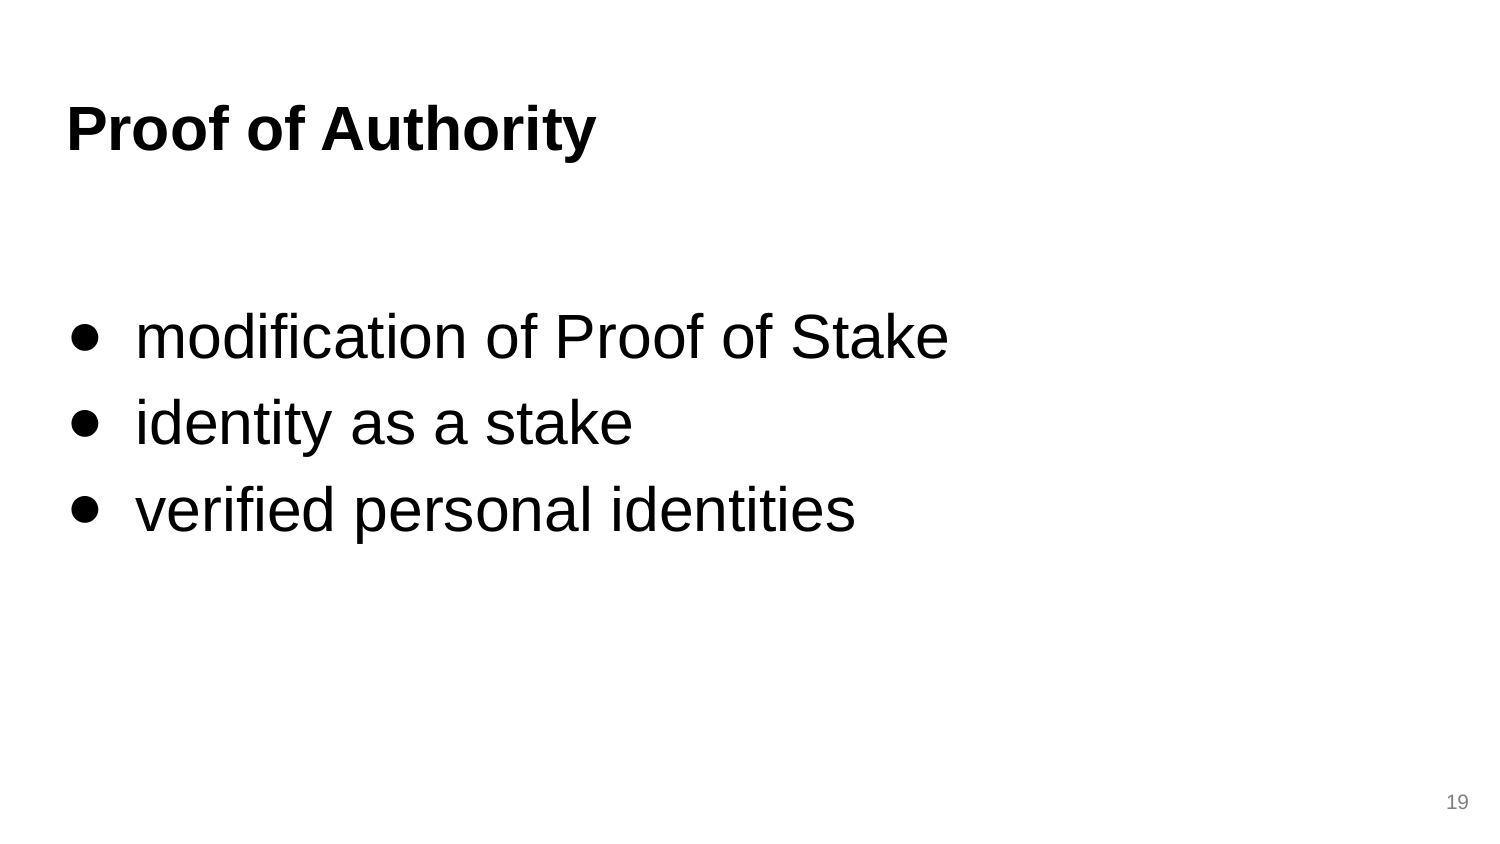

# Proof of Authority
modification of Proof of Stake
identity as a stake
verified personal identities

19